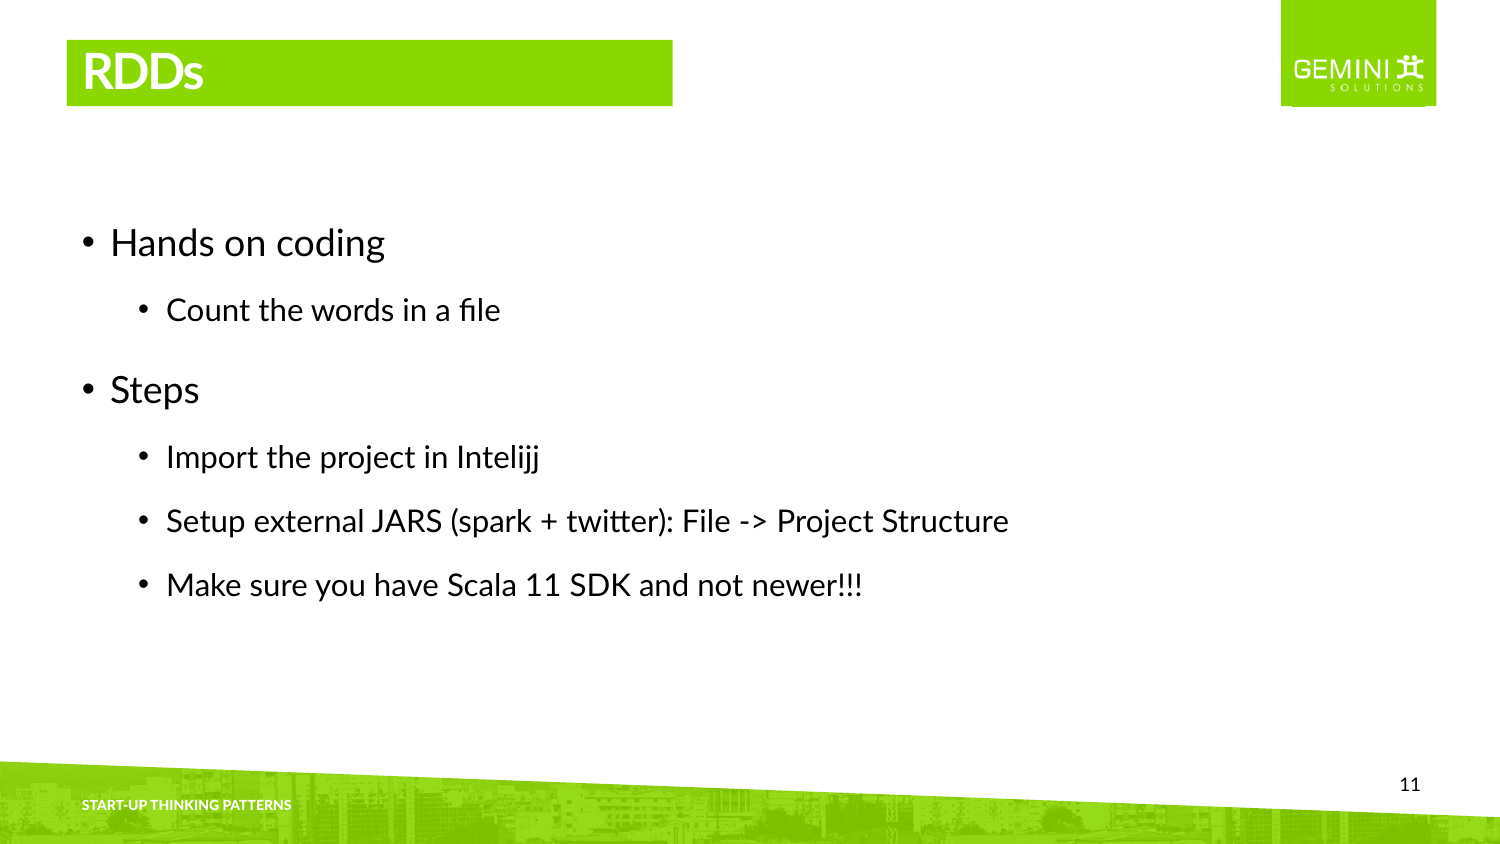

# RDDs
Hands on coding
Count the words in a file
Steps
Import the project in Intelijj
Setup external JARS (spark + twitter): File -> Project Structure
Make sure you have Scala 11 SDK and not newer!!!
11
START-UP THINKING PATTERNS